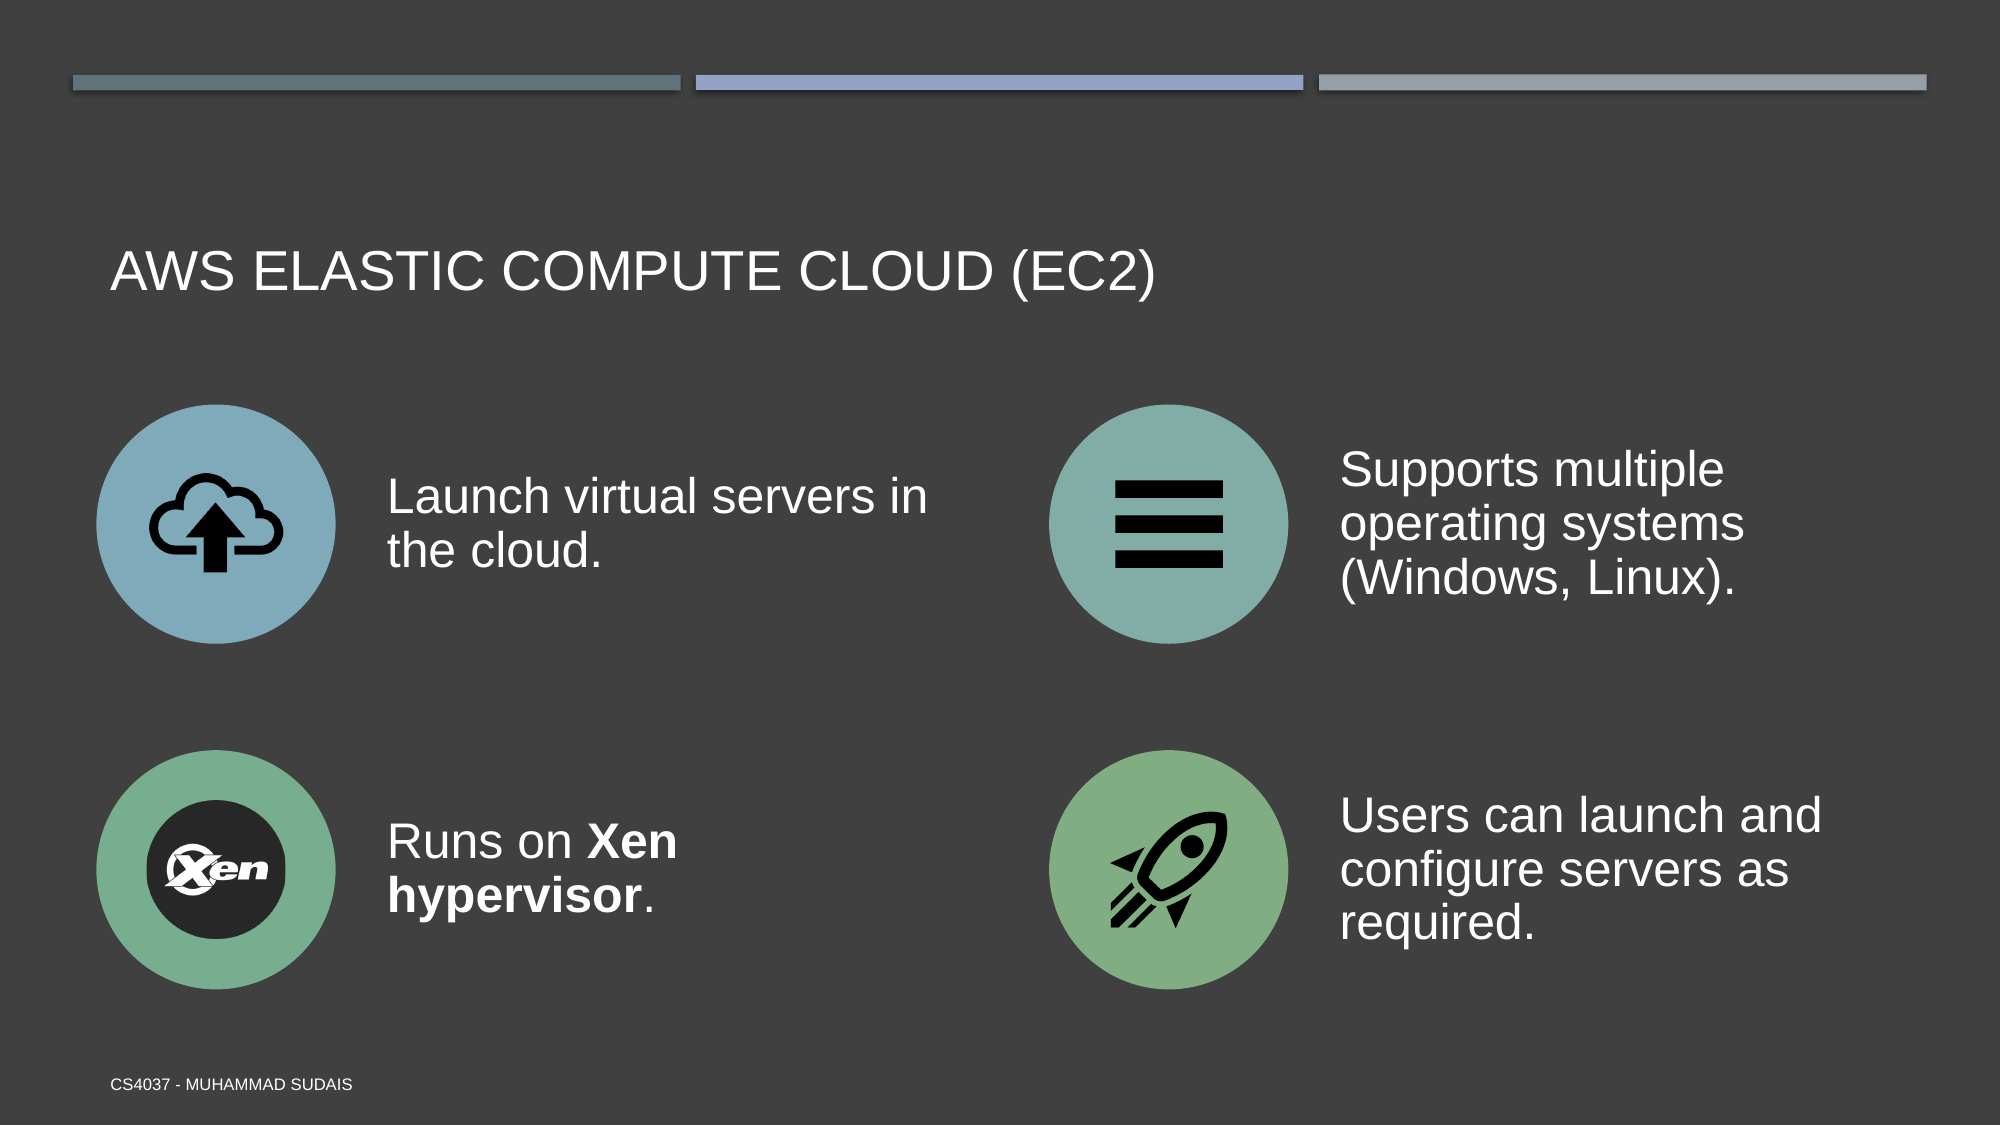

# AWS Elastic Compute Cloud (EC2)
Launch virtual servers in the cloud.
Supports multiple operating systems (Windows, Linux).
Runs on Xen hypervisor.
Users can launch and configure servers as required.
CS4037 - Muhammad Sudais